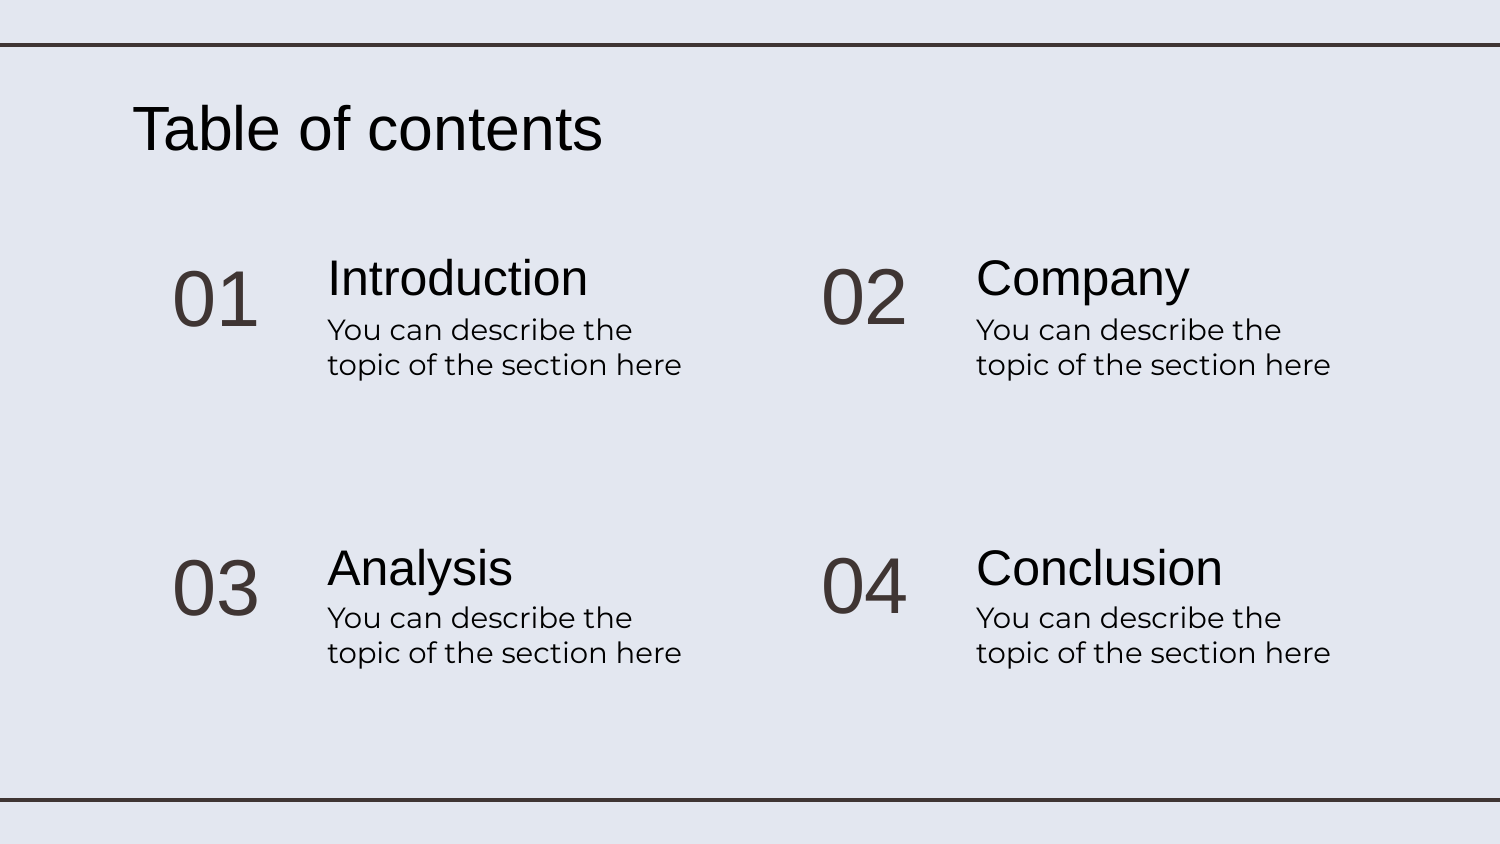

# Table of contents
02
Introduction
Company
01
You can describe the topic of the section here
You can describe the topic of the section here
04
Analysis
Conclusion
03
You can describe the topic of the section here
You can describe the topic of the section here